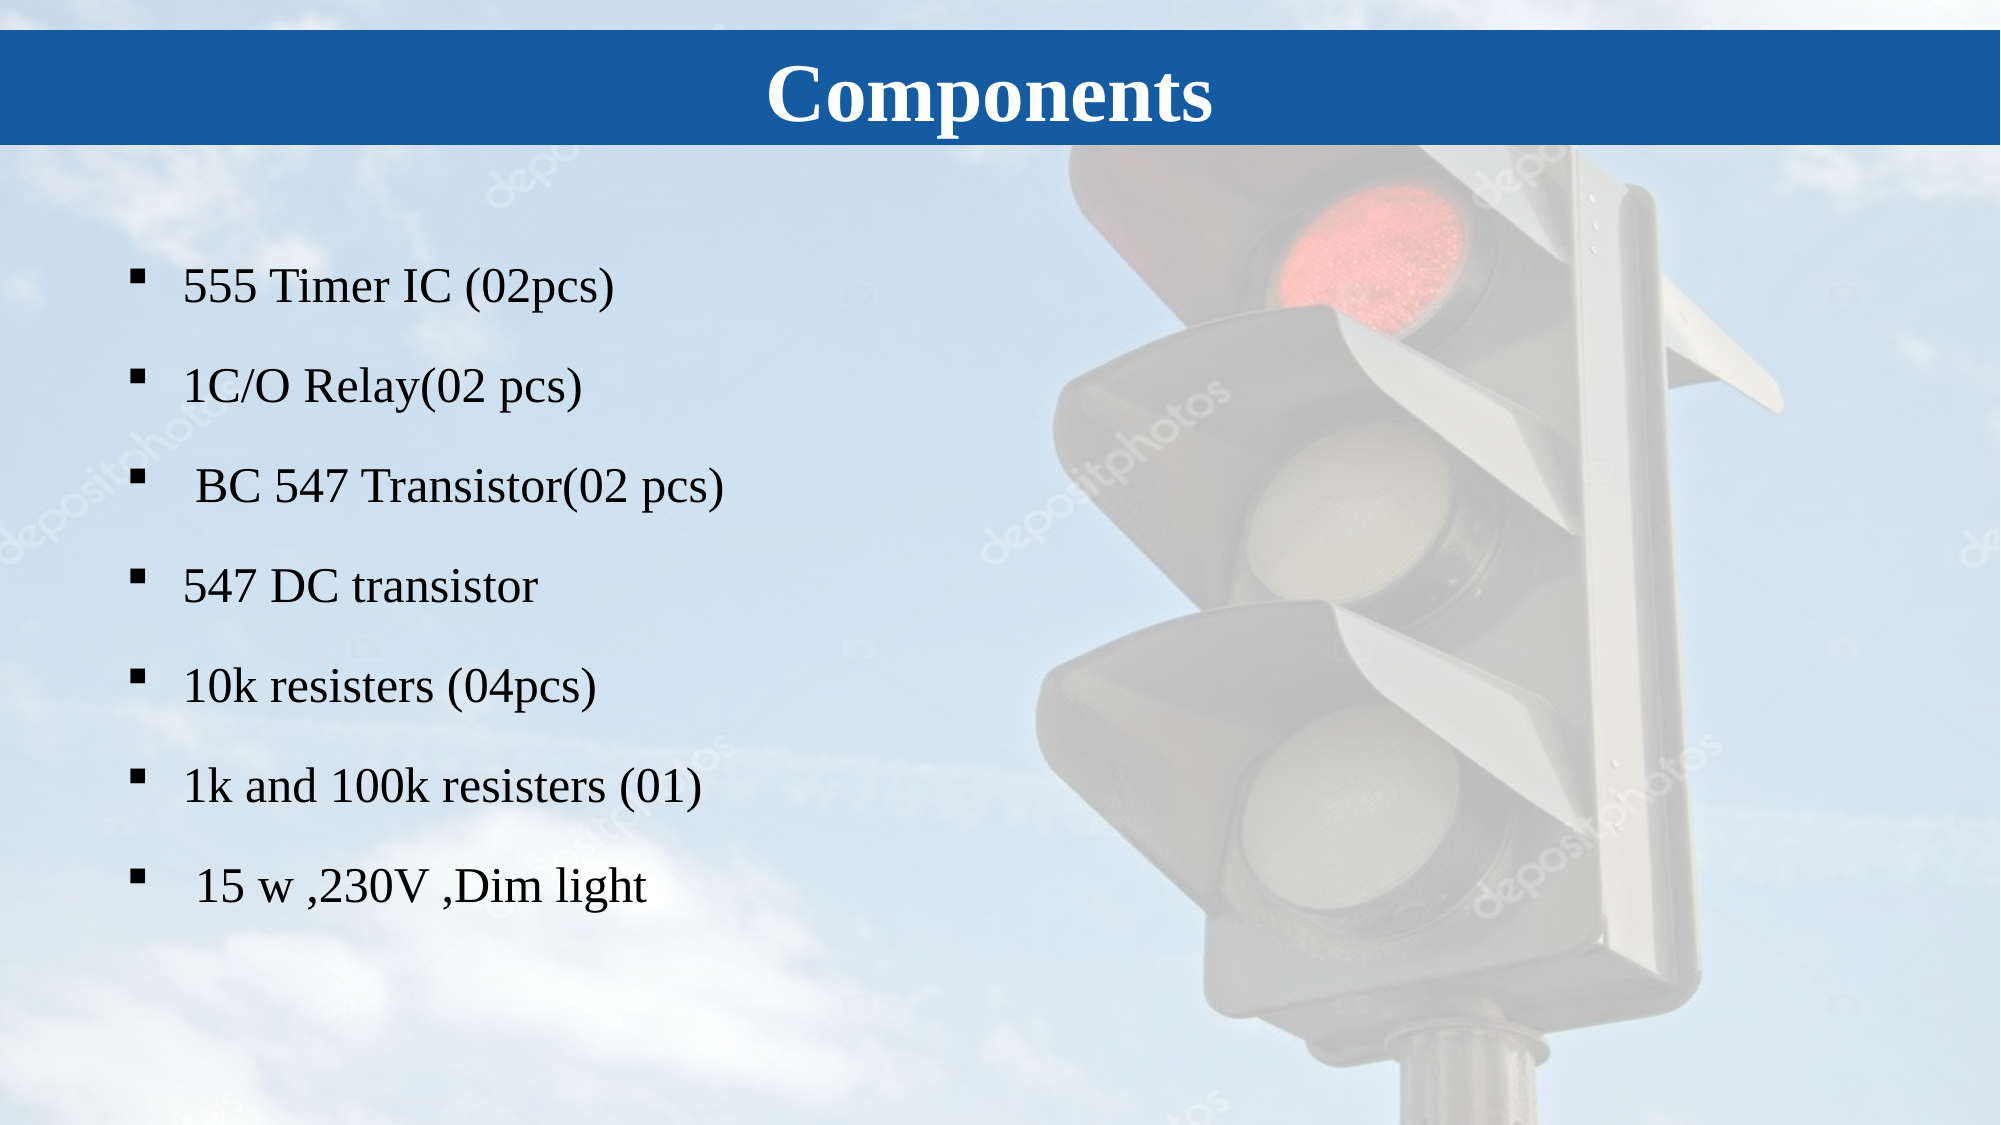

Components
555 Timer IC (02pcs)
1C/O Relay(02 pcs)
 BC 547 Transistor(02 pcs)
547 DC transistor
10k resisters (04pcs)
1k and 100k resisters (01)
 15 w ,230V ,Dim light